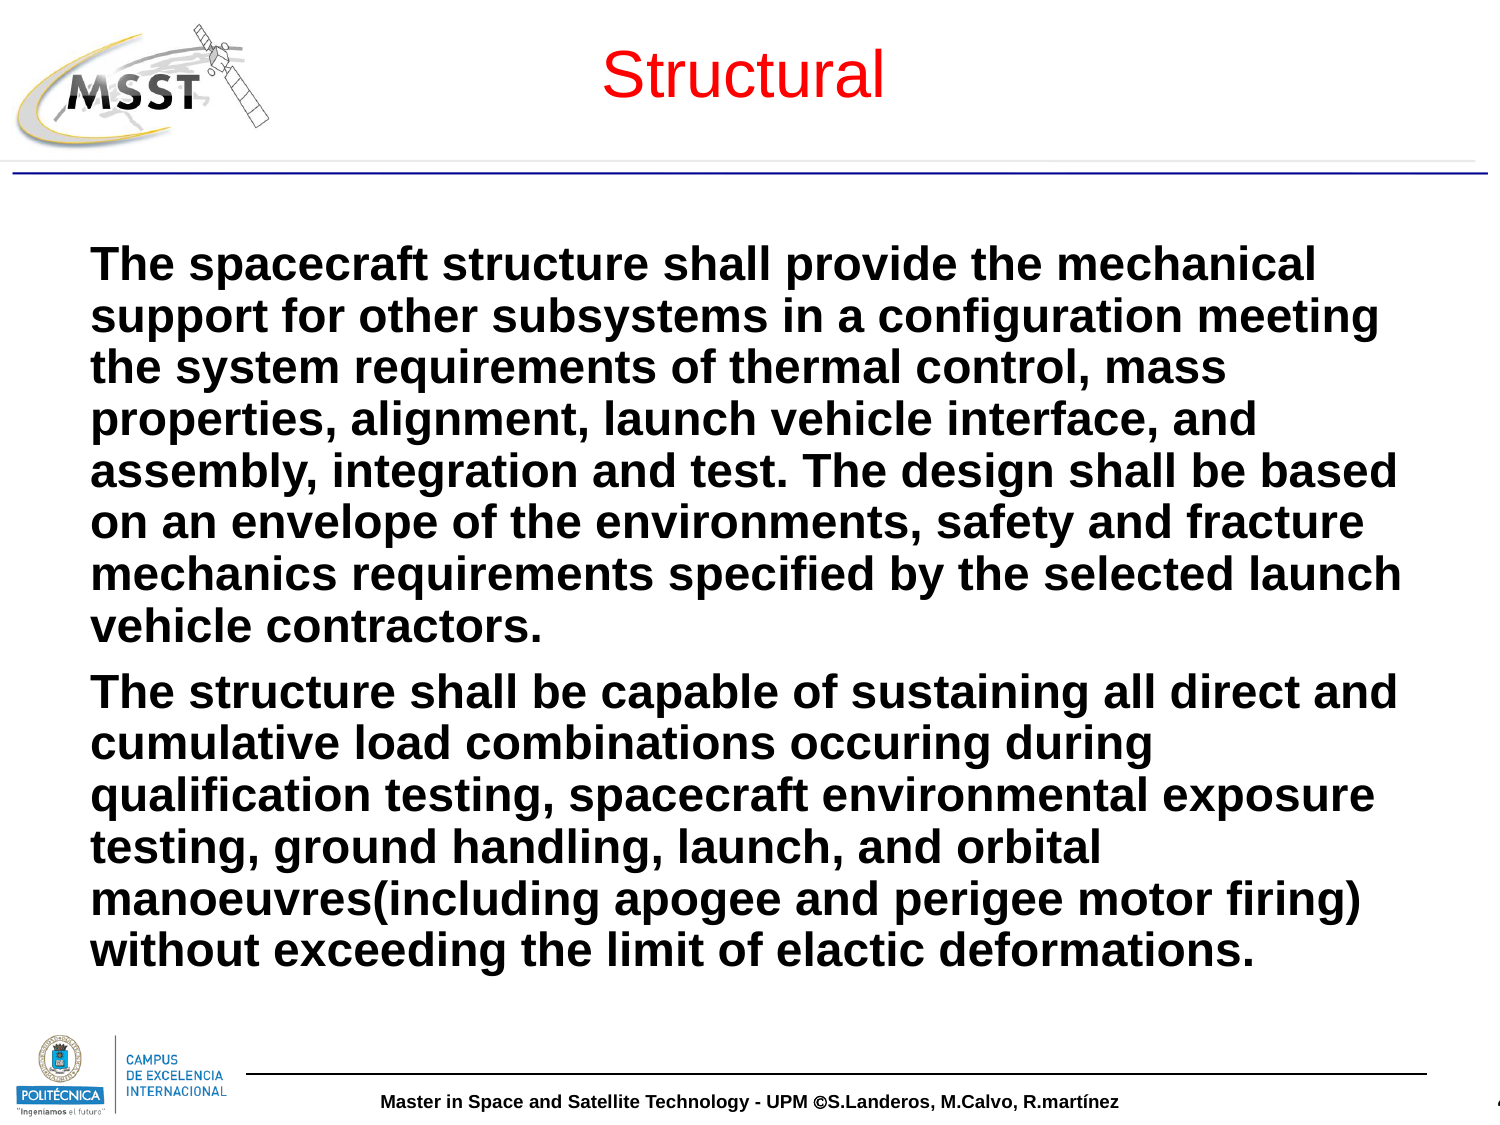

# Structural
The spacecraft structure shall provide the mechanical support for other subsystems in a configuration meeting the system requirements of thermal control, mass properties, alignment, launch vehicle interface, and assembly, integration and test. The design shall be based on an envelope of the environments, safety and fracture mechanics requirements specified by the selected launch vehicle contractors.
The structure shall be capable of sustaining all direct and cumulative load combinations occuring during qualification testing, spacecraft environmental exposure testing, ground handling, launch, and orbital manoeuvres(including apogee and perigee motor firing) without exceeding the limit of elactic deformations.